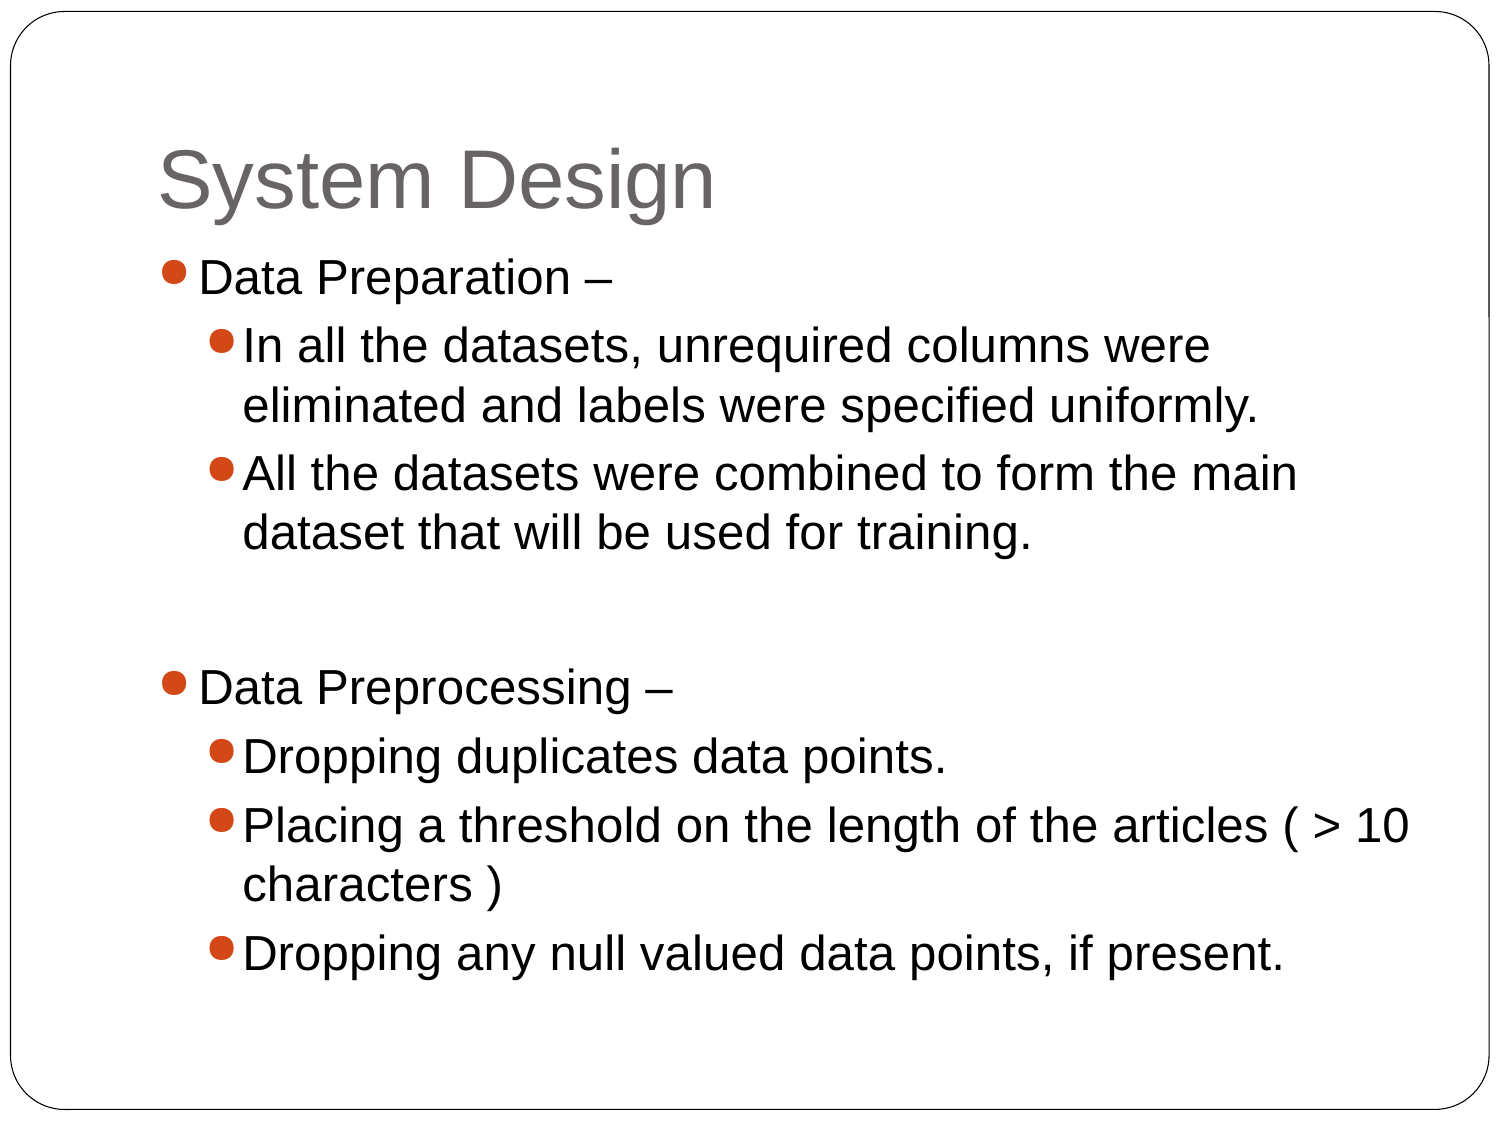

# System Design
Data Preparation –
In all the datasets, unrequired columns were eliminated and labels were specified uniformly.
All the datasets were combined to form the main dataset that will be used for training.

Data Preprocessing –
Dropping duplicates data points.
Placing a threshold on the length of the articles ( > 10 characters )
Dropping any null valued data points, if present.